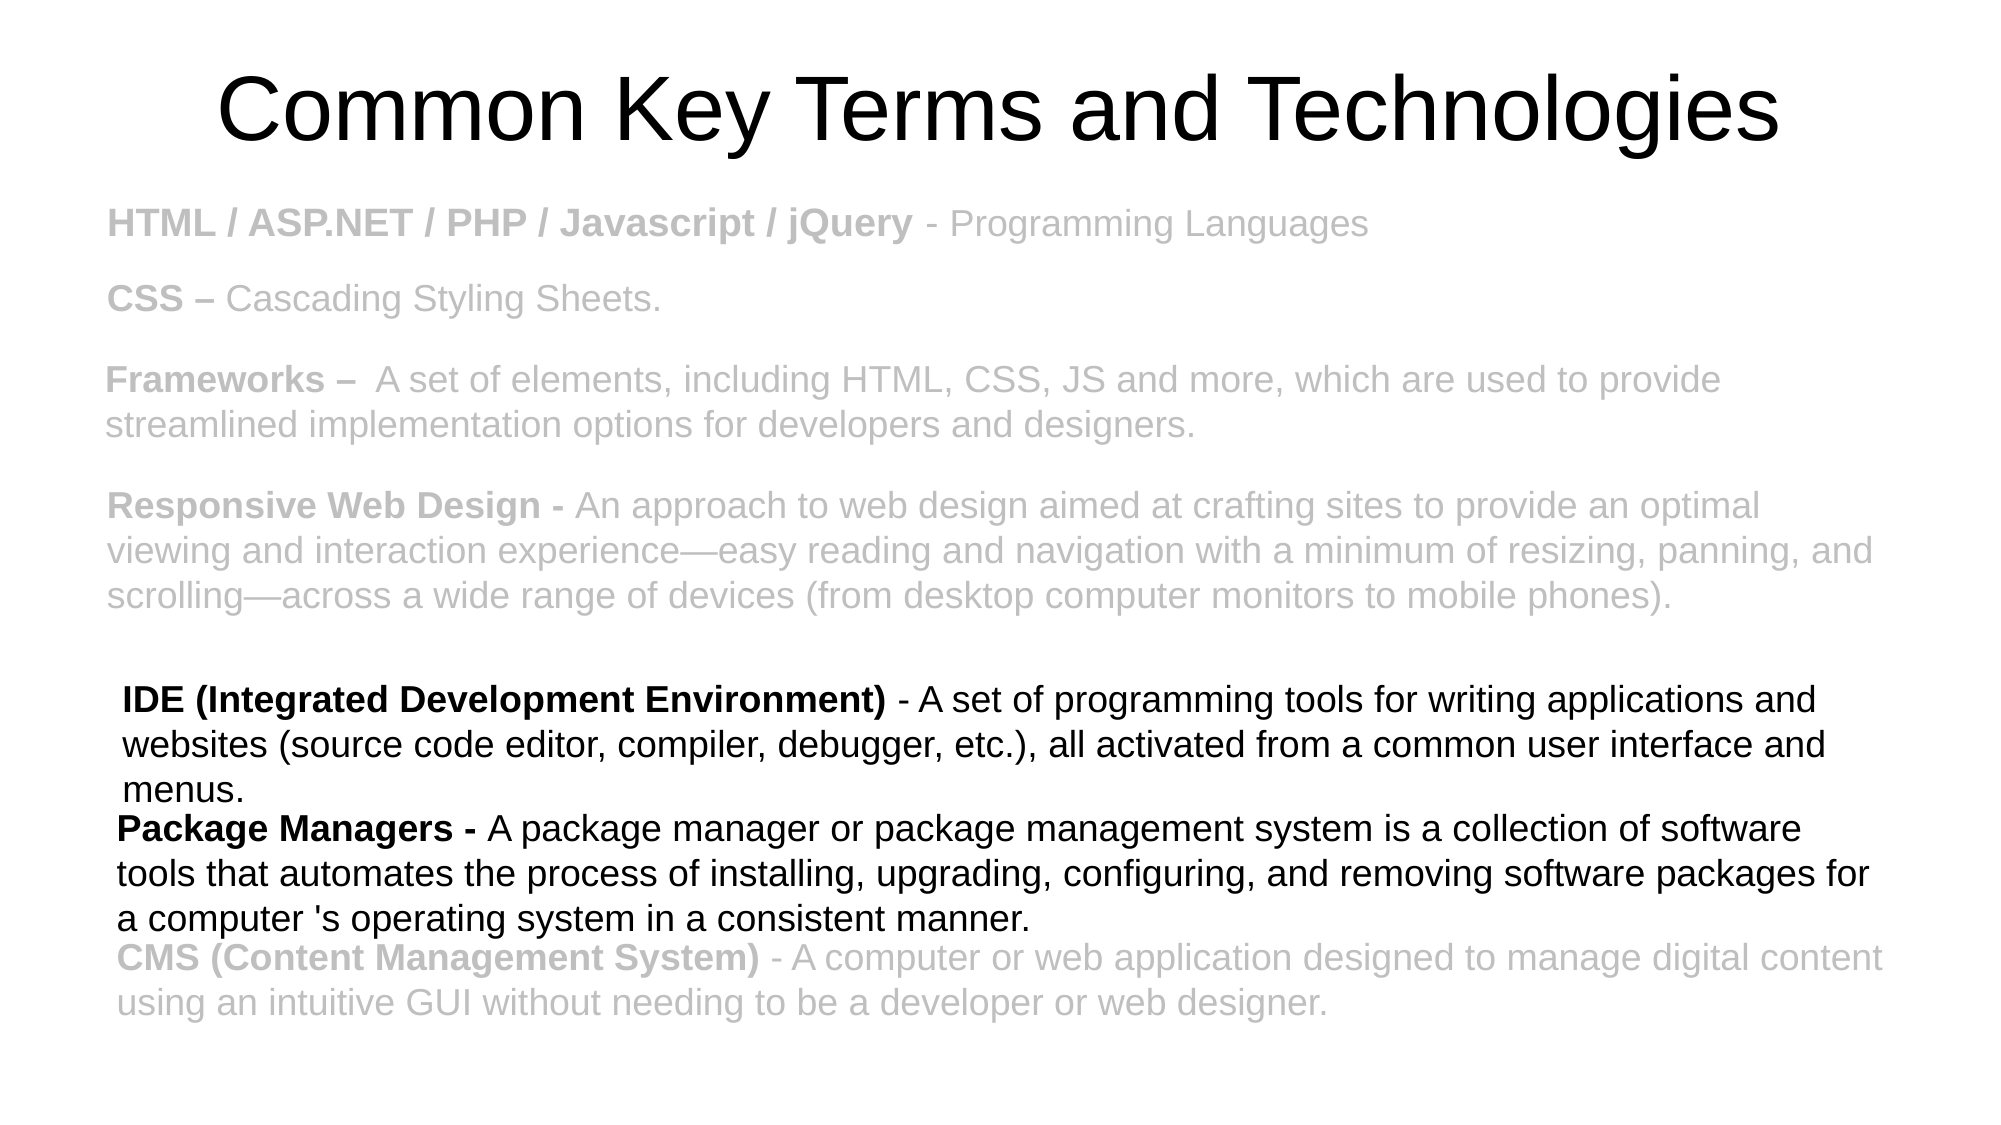

# Common Key Terms and Technologies
HTML / ASP.NET / PHP / Javascript / jQuery - Programming Languages
CSS – Cascading Styling Sheets.
Frameworks –  A set of elements, including HTML, CSS, JS and more, which are used to provide streamlined implementation options for developers and designers.
Responsive Web Design - An approach to web design aimed at crafting sites to provide an optimal viewing and interaction experience—easy reading and navigation with a minimum of resizing, panning, and scrolling—across a wide range of devices (from desktop computer monitors to mobile phones).
IDE (Integrated Development Environment) - A set of programming tools for writing applications and websites (source code editor, compiler, debugger, etc.), all activated from a common user interface and menus.
Package Managers - A package manager or package management system is a collection of software tools that automates the process of installing, upgrading, configuring, and removing software packages for a computer 's operating system in a consistent manner.
CMS (Content Management System) - A computer or web application designed to manage digital content using an intuitive GUI without needing to be a developer or web designer.